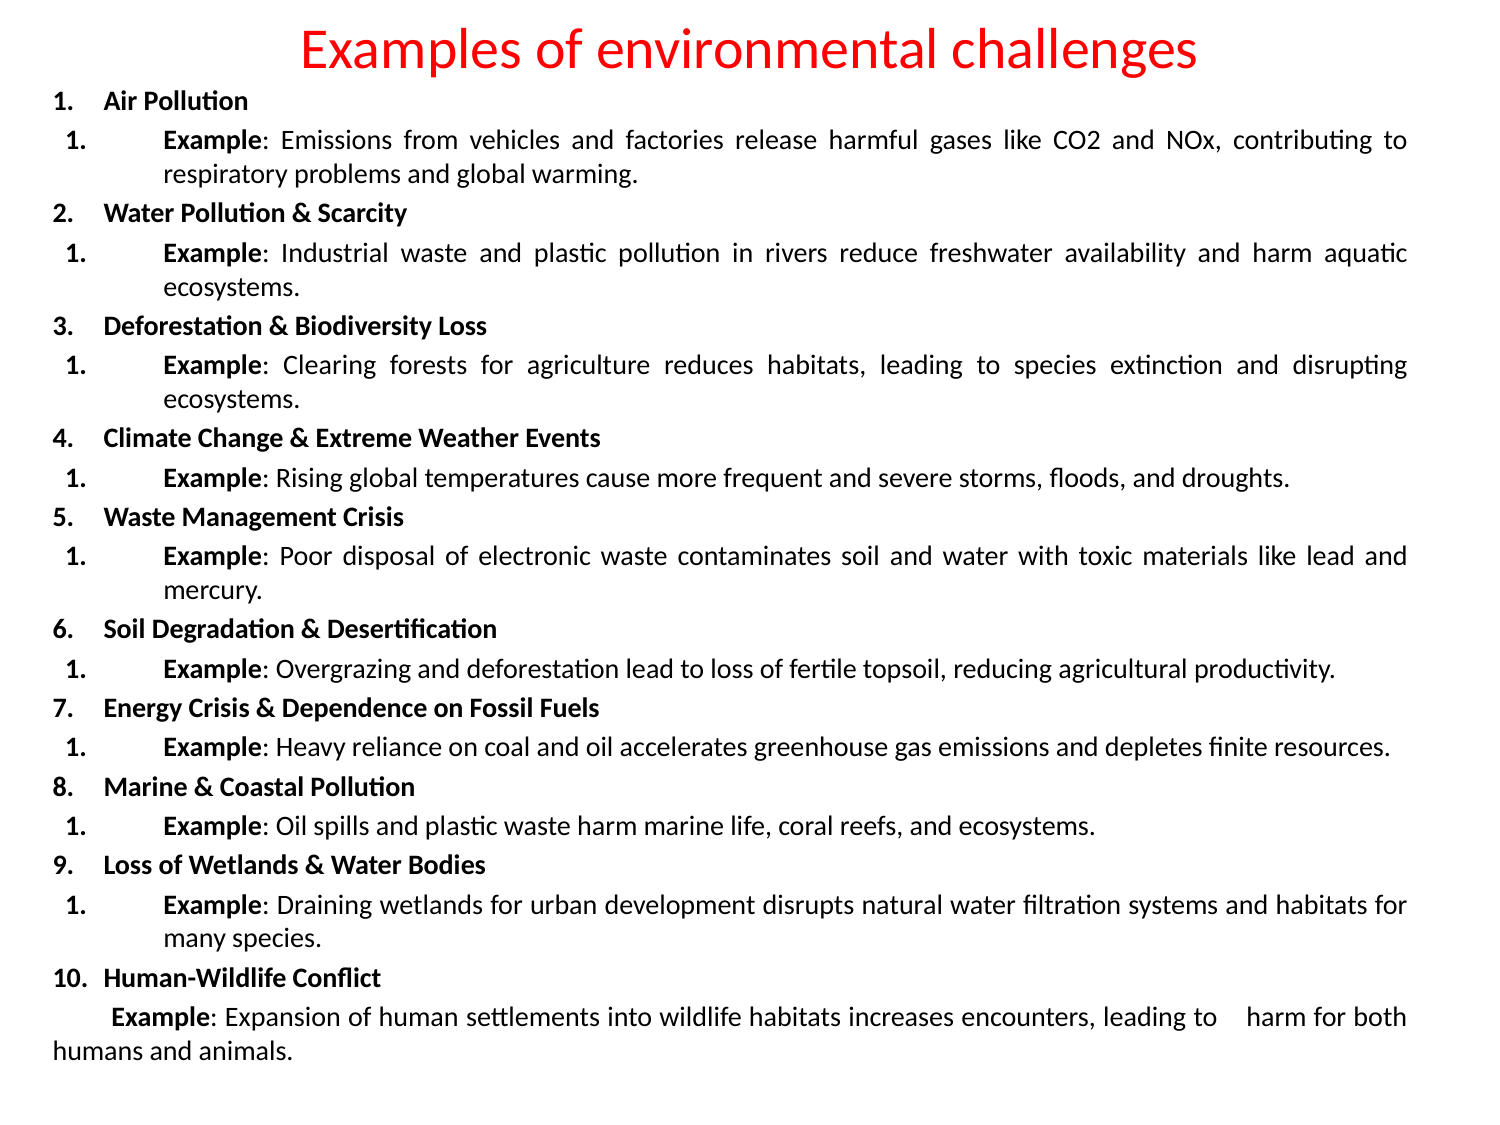

# Examples of environmental challenges
Air Pollution
Example: Emissions from vehicles and factories release harmful gases like CO2 and NOx, contributing to respiratory problems and global warming.
Water Pollution & Scarcity
Example: Industrial waste and plastic pollution in rivers reduce freshwater availability and harm aquatic ecosystems.
Deforestation & Biodiversity Loss
Example: Clearing forests for agriculture reduces habitats, leading to species extinction and disrupting ecosystems.
Climate Change & Extreme Weather Events
Example: Rising global temperatures cause more frequent and severe storms, floods, and droughts.
Waste Management Crisis
Example: Poor disposal of electronic waste contaminates soil and water with toxic materials like lead and mercury.
Soil Degradation & Desertification
Example: Overgrazing and deforestation lead to loss of fertile topsoil, reducing agricultural productivity.
Energy Crisis & Dependence on Fossil Fuels
Example: Heavy reliance on coal and oil accelerates greenhouse gas emissions and depletes finite resources.
Marine & Coastal Pollution
Example: Oil spills and plastic waste harm marine life, coral reefs, and ecosystems.
Loss of Wetlands & Water Bodies
Example: Draining wetlands for urban development disrupts natural water filtration systems and habitats for many species.
Human-Wildlife Conflict
        Example: Expansion of human settlements into wildlife habitats increases encounters, leading to    harm for both humans and animals.